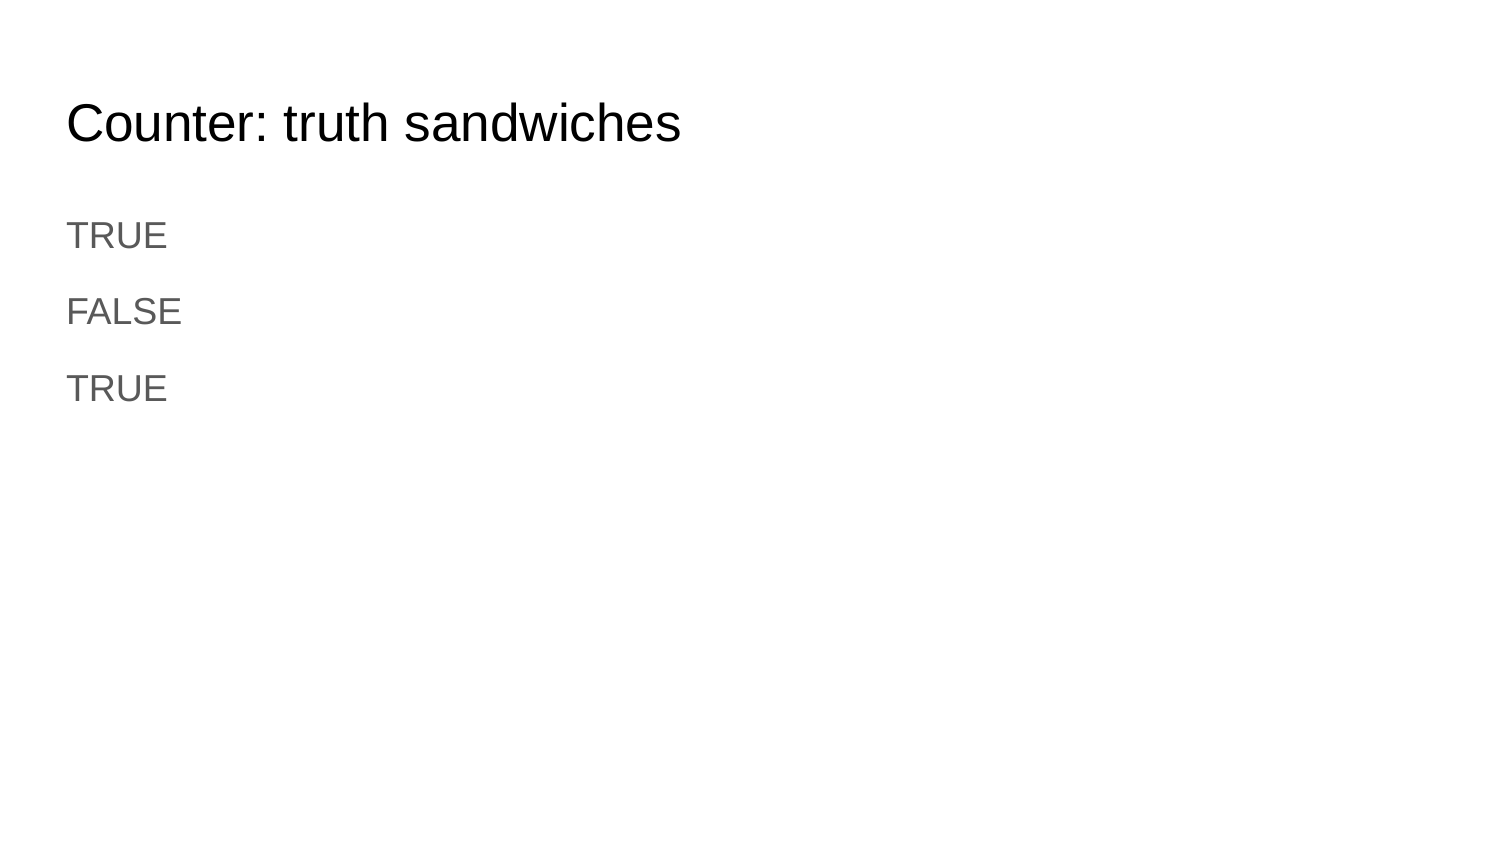

# Counter: truth sandwiches
TRUE
FALSE
TRUE